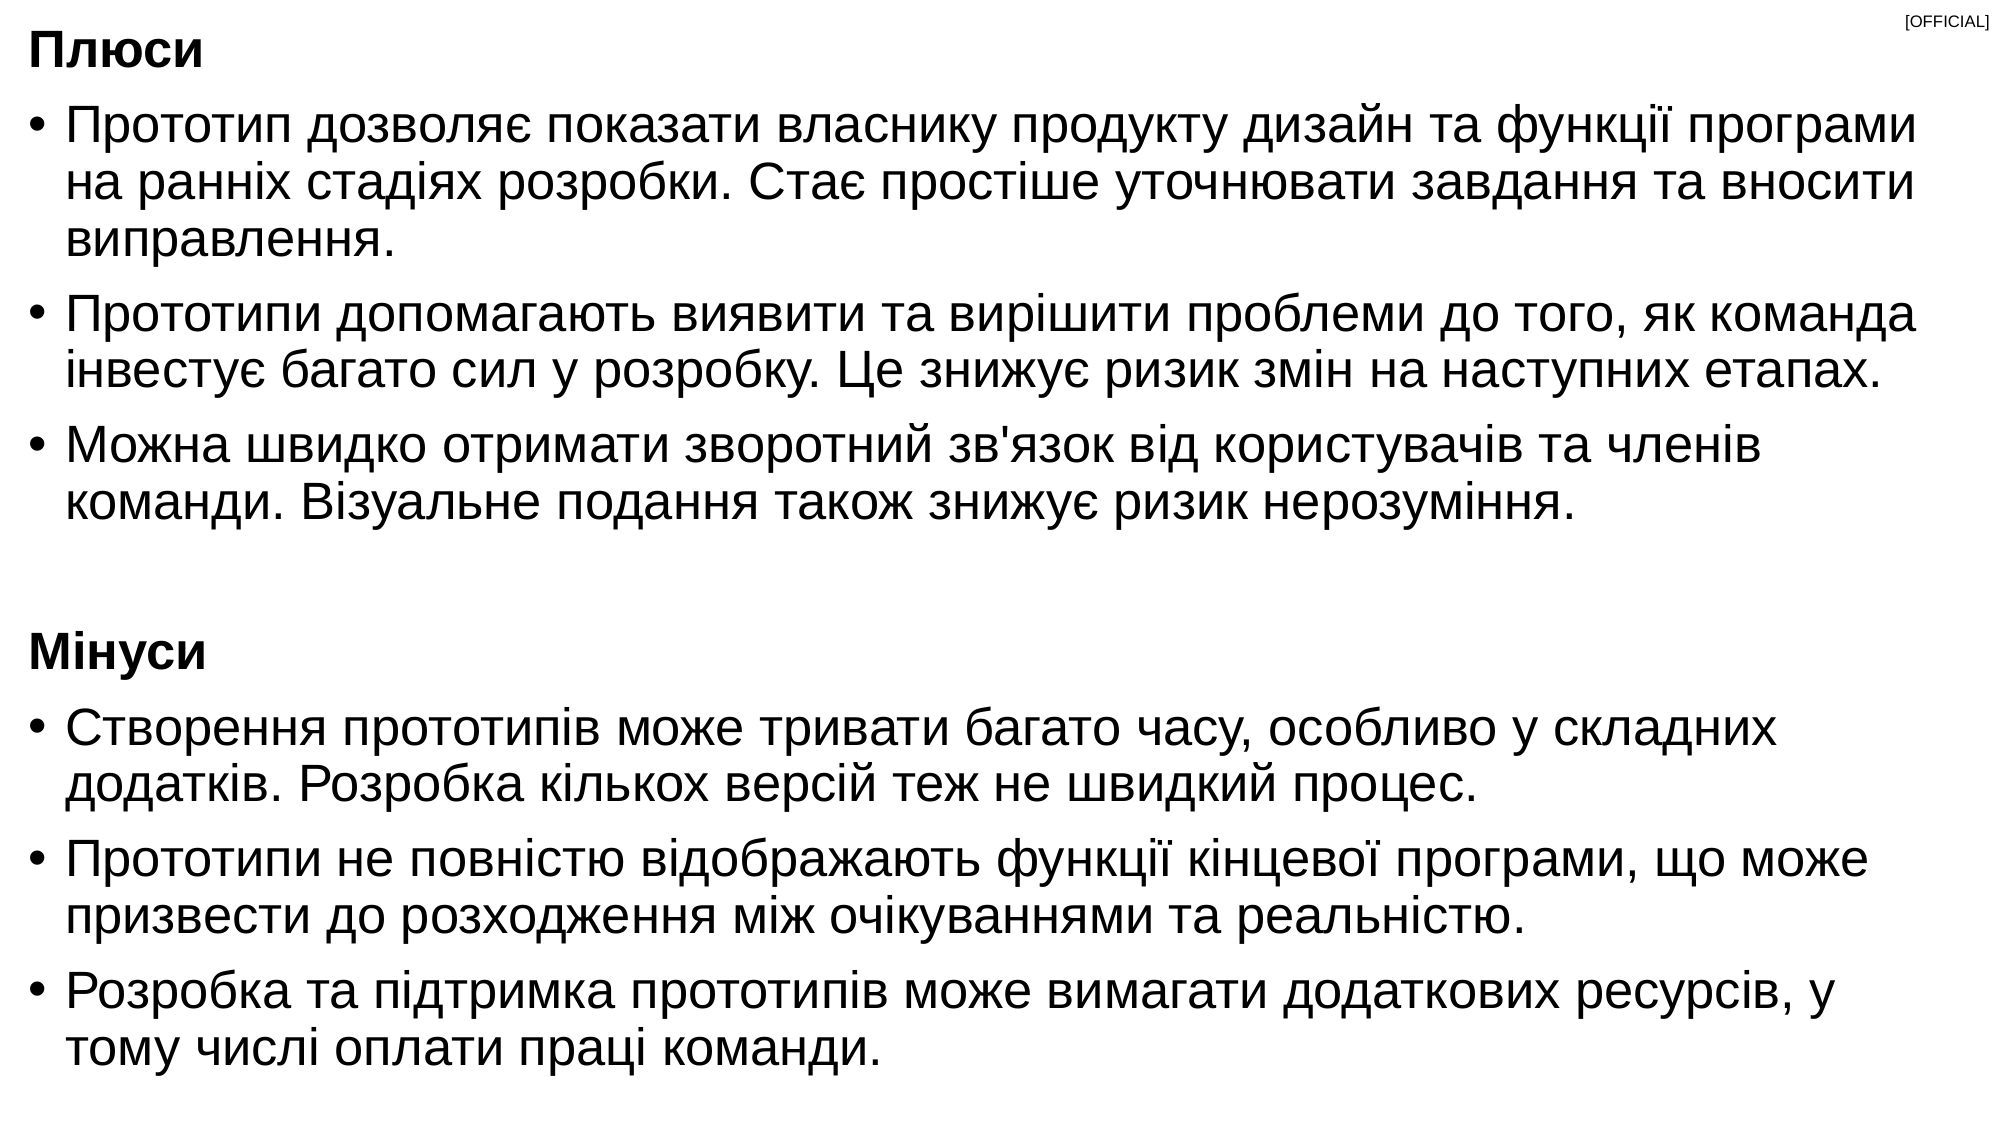

Плюси
Прототип дозволяє показати власнику продукту дизайн та функції програми на ранніх стадіях розробки. Стає простіше уточнювати завдання та вносити виправлення.
Прототипи допомагають виявити та вирішити проблеми до того, як команда інвестує багато сил у розробку. Це знижує ризик змін на наступних етапах.
Можна швидко отримати зворотний зв'язок від користувачів та членів команди. Візуальне подання також знижує ризик нерозуміння.

Мінуси
Створення прототипів може тривати багато часу, особливо у складних додатків. Розробка кількох версій теж не швидкий процес.
Прототипи не повністю відображають функції кінцевої програми, що може призвести до розходження між очікуваннями та реальністю.
Розробка та підтримка прототипів може вимагати додаткових ресурсів, у тому числі оплати праці команди.